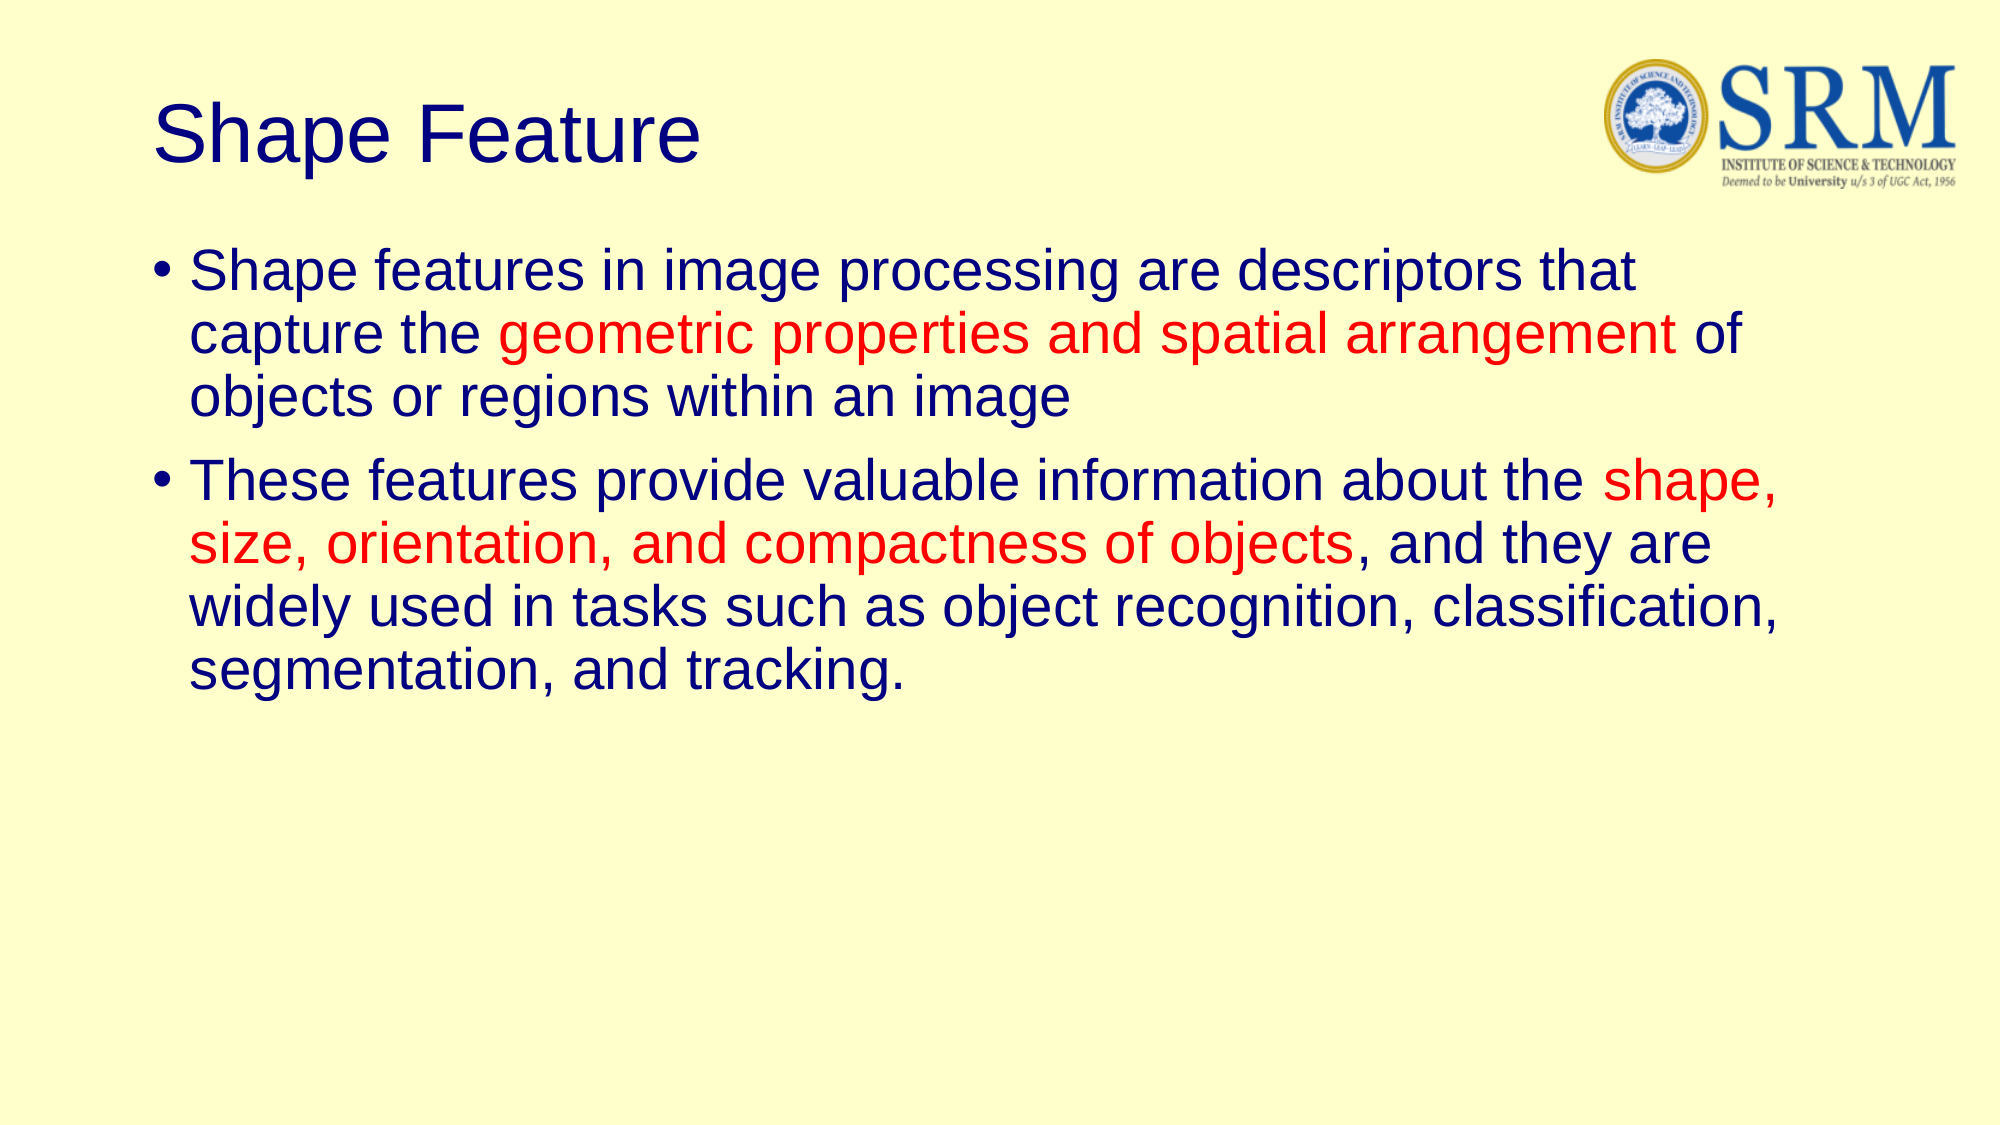

# Shape Feature
Shape features in image processing are descriptors that capture the geometric properties and spatial arrangement of objects or regions within an image
These features provide valuable information about the shape, size, orientation, and compactness of objects, and they are widely used in tasks such as object recognition, classification, segmentation, and tracking.